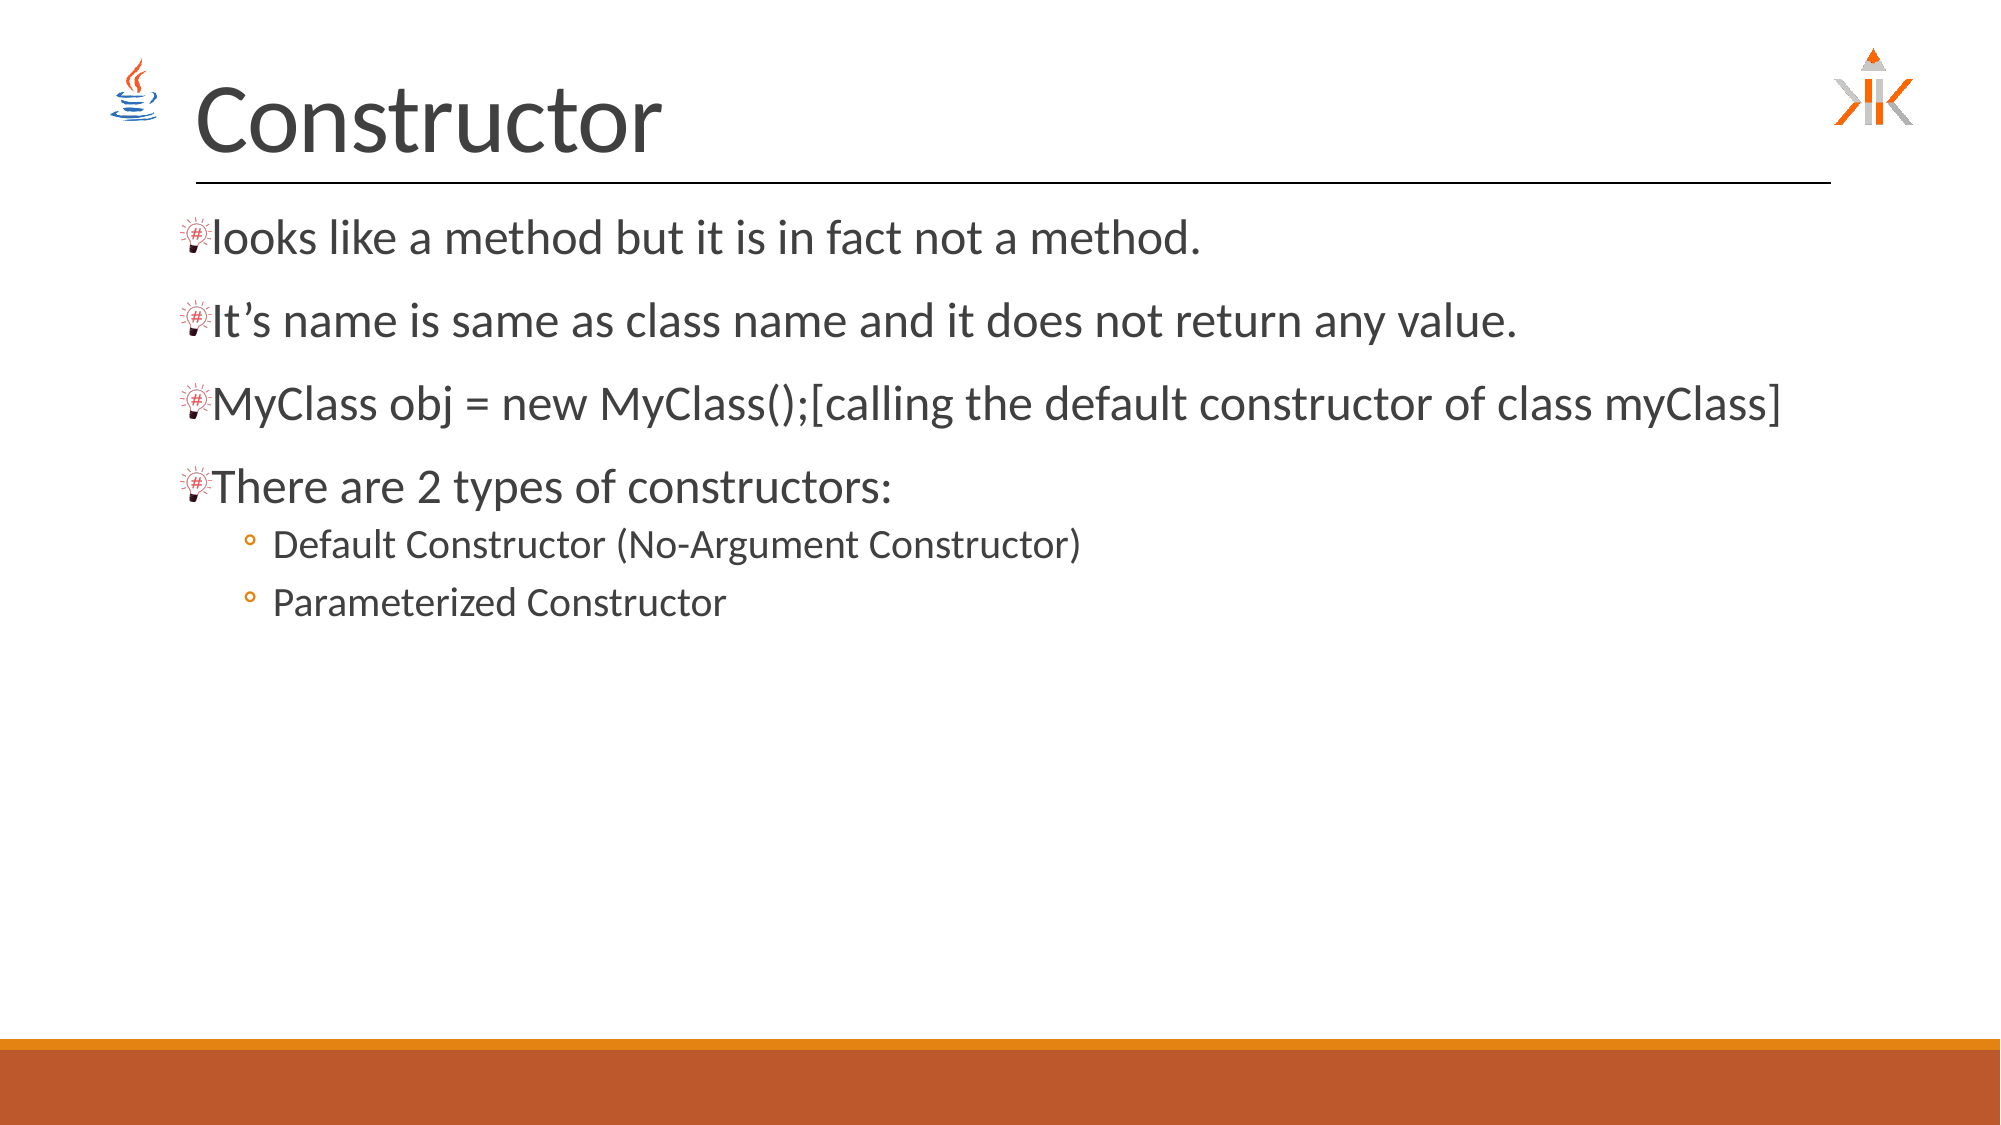

# Constructor
looks like a method but it is in fact not a method.
It’s name is same as class name and it does not return any value.
MyClass obj = new MyClass();[calling the default constructor of class myClass]
There are 2 types of constructors:
Default Constructor (No-Argument Constructor)
Parameterized Constructor